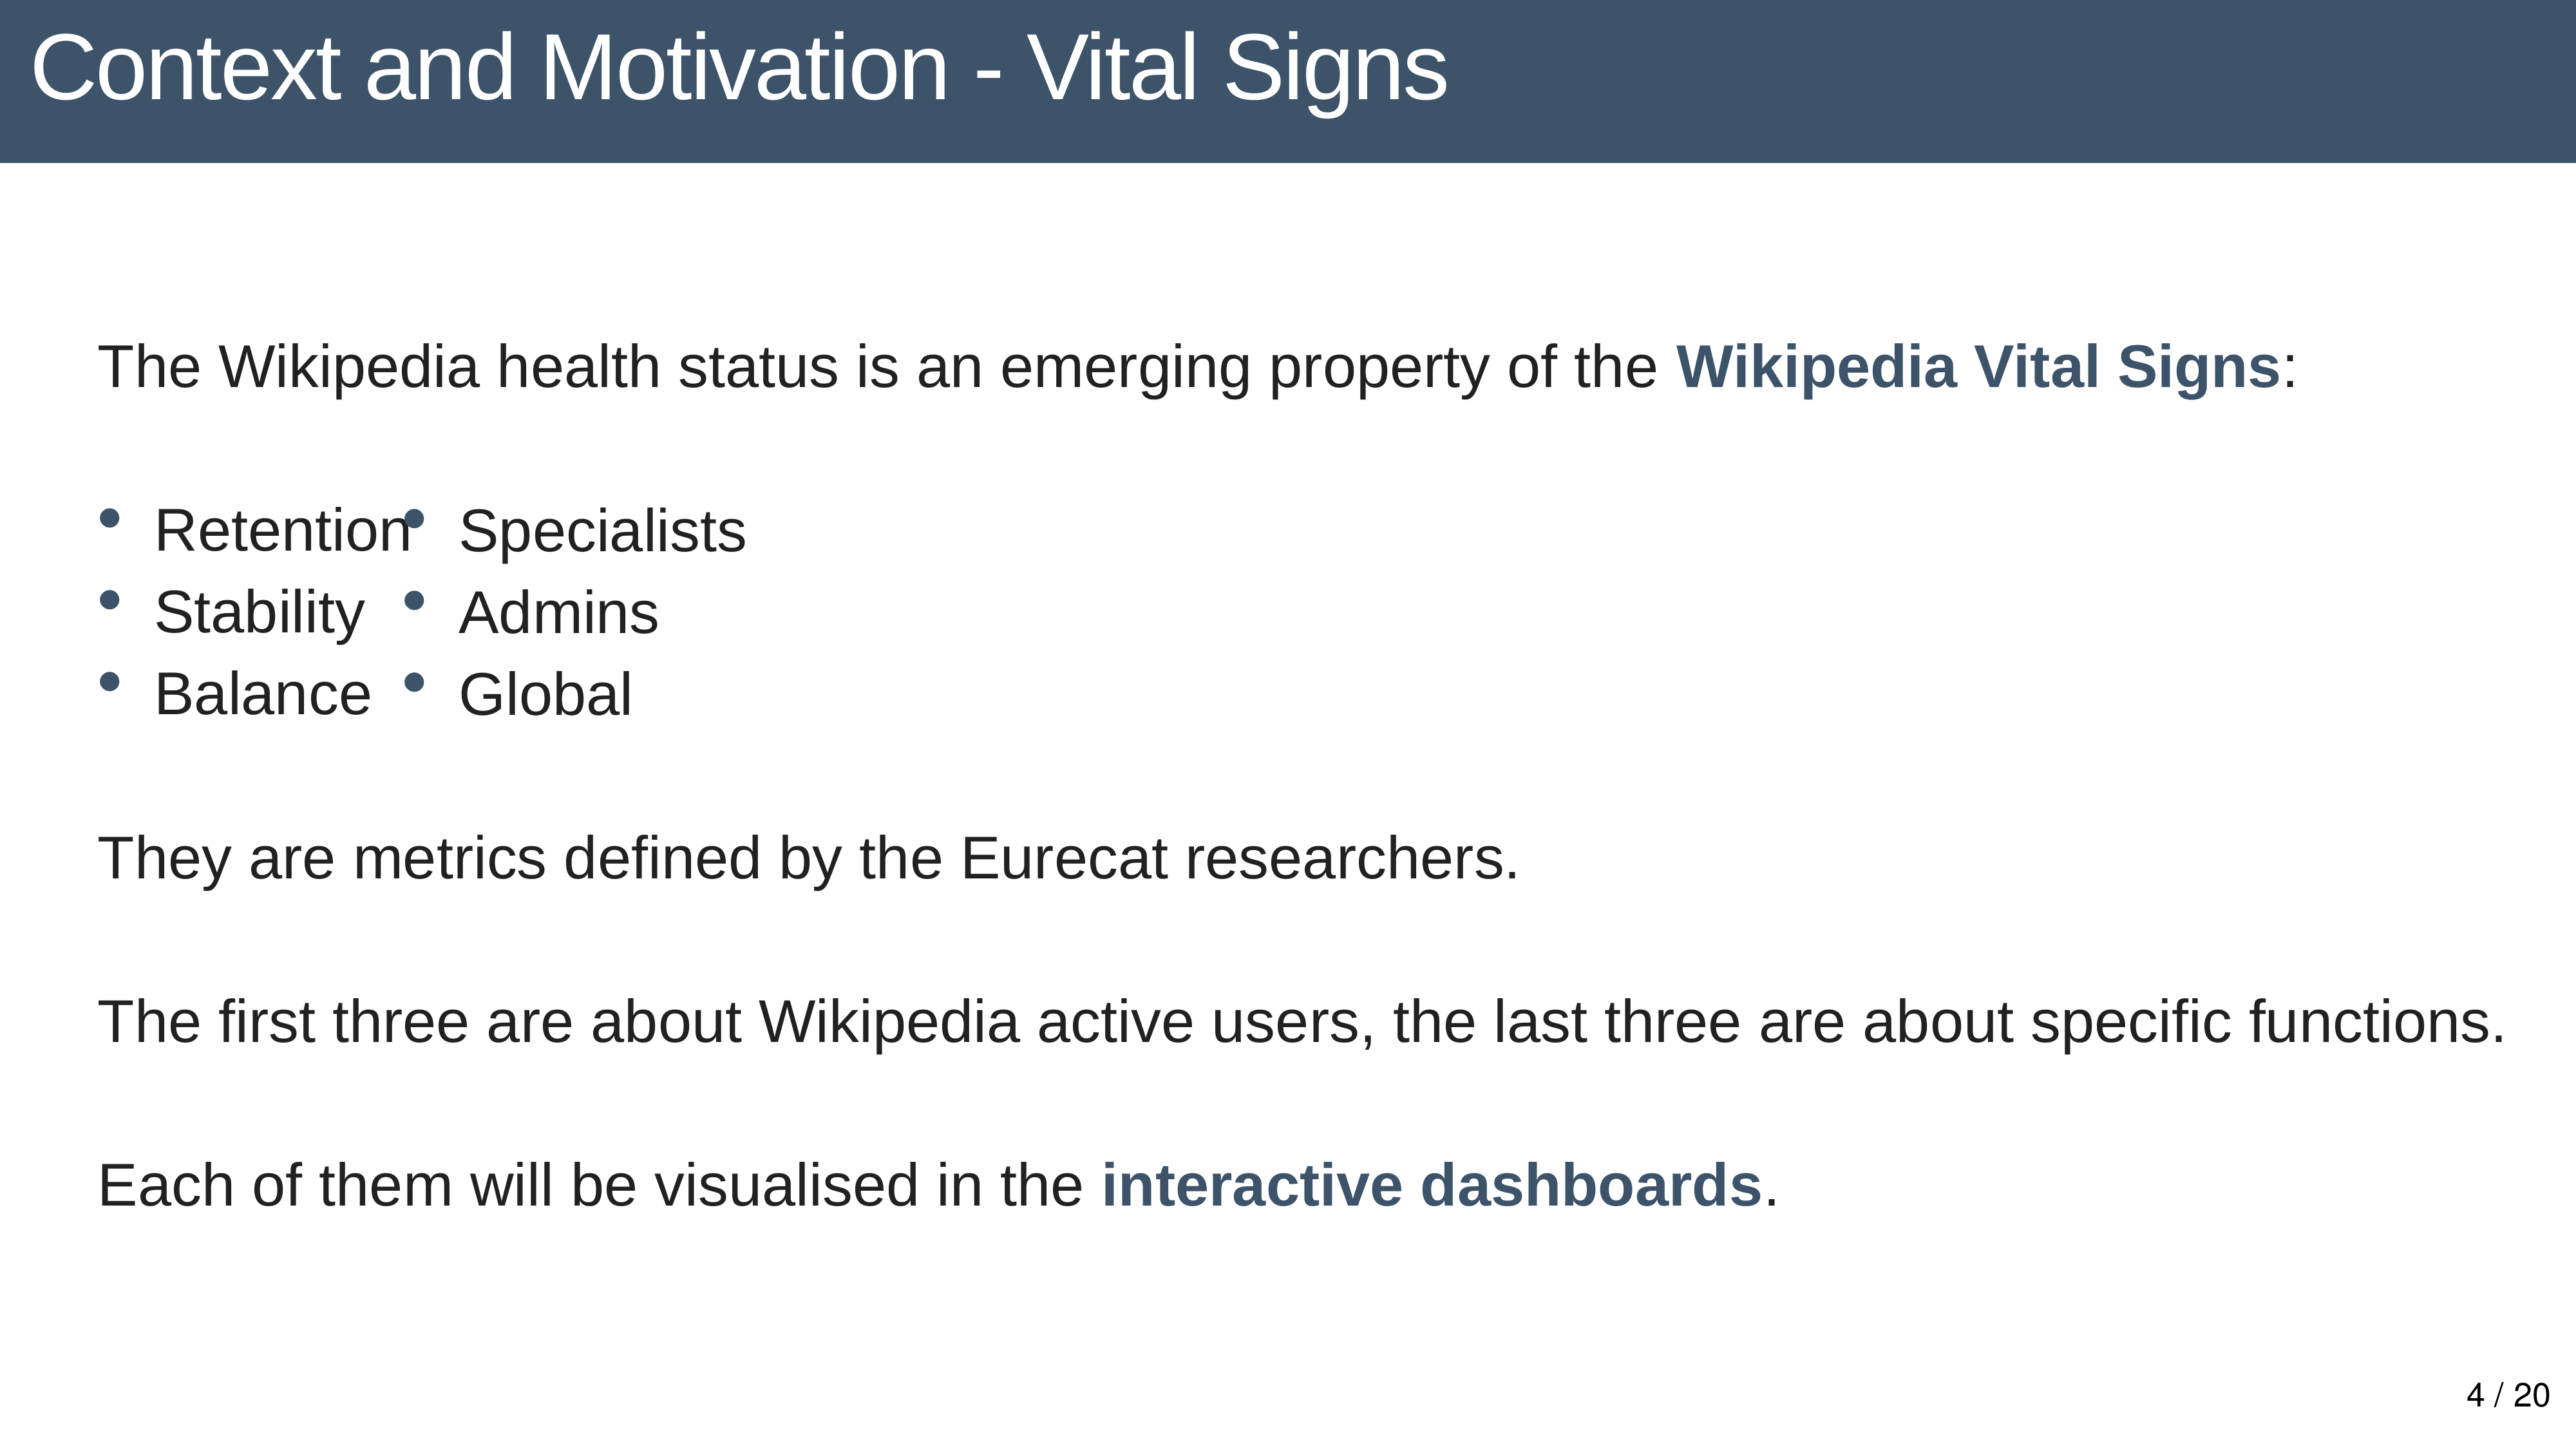

Context and Motivation - Vital Signs
The Wikipedia health status is an emerging property of the Wikipedia Vital Signs:

Retention
Stability
Balance

They are metrics defined by the Eurecat researchers.

The first three are about Wikipedia active users, the last three are about specific functions.

Each of them will be visualised in the interactive dashboards.
Specialists
Admins
Global
4 / 20